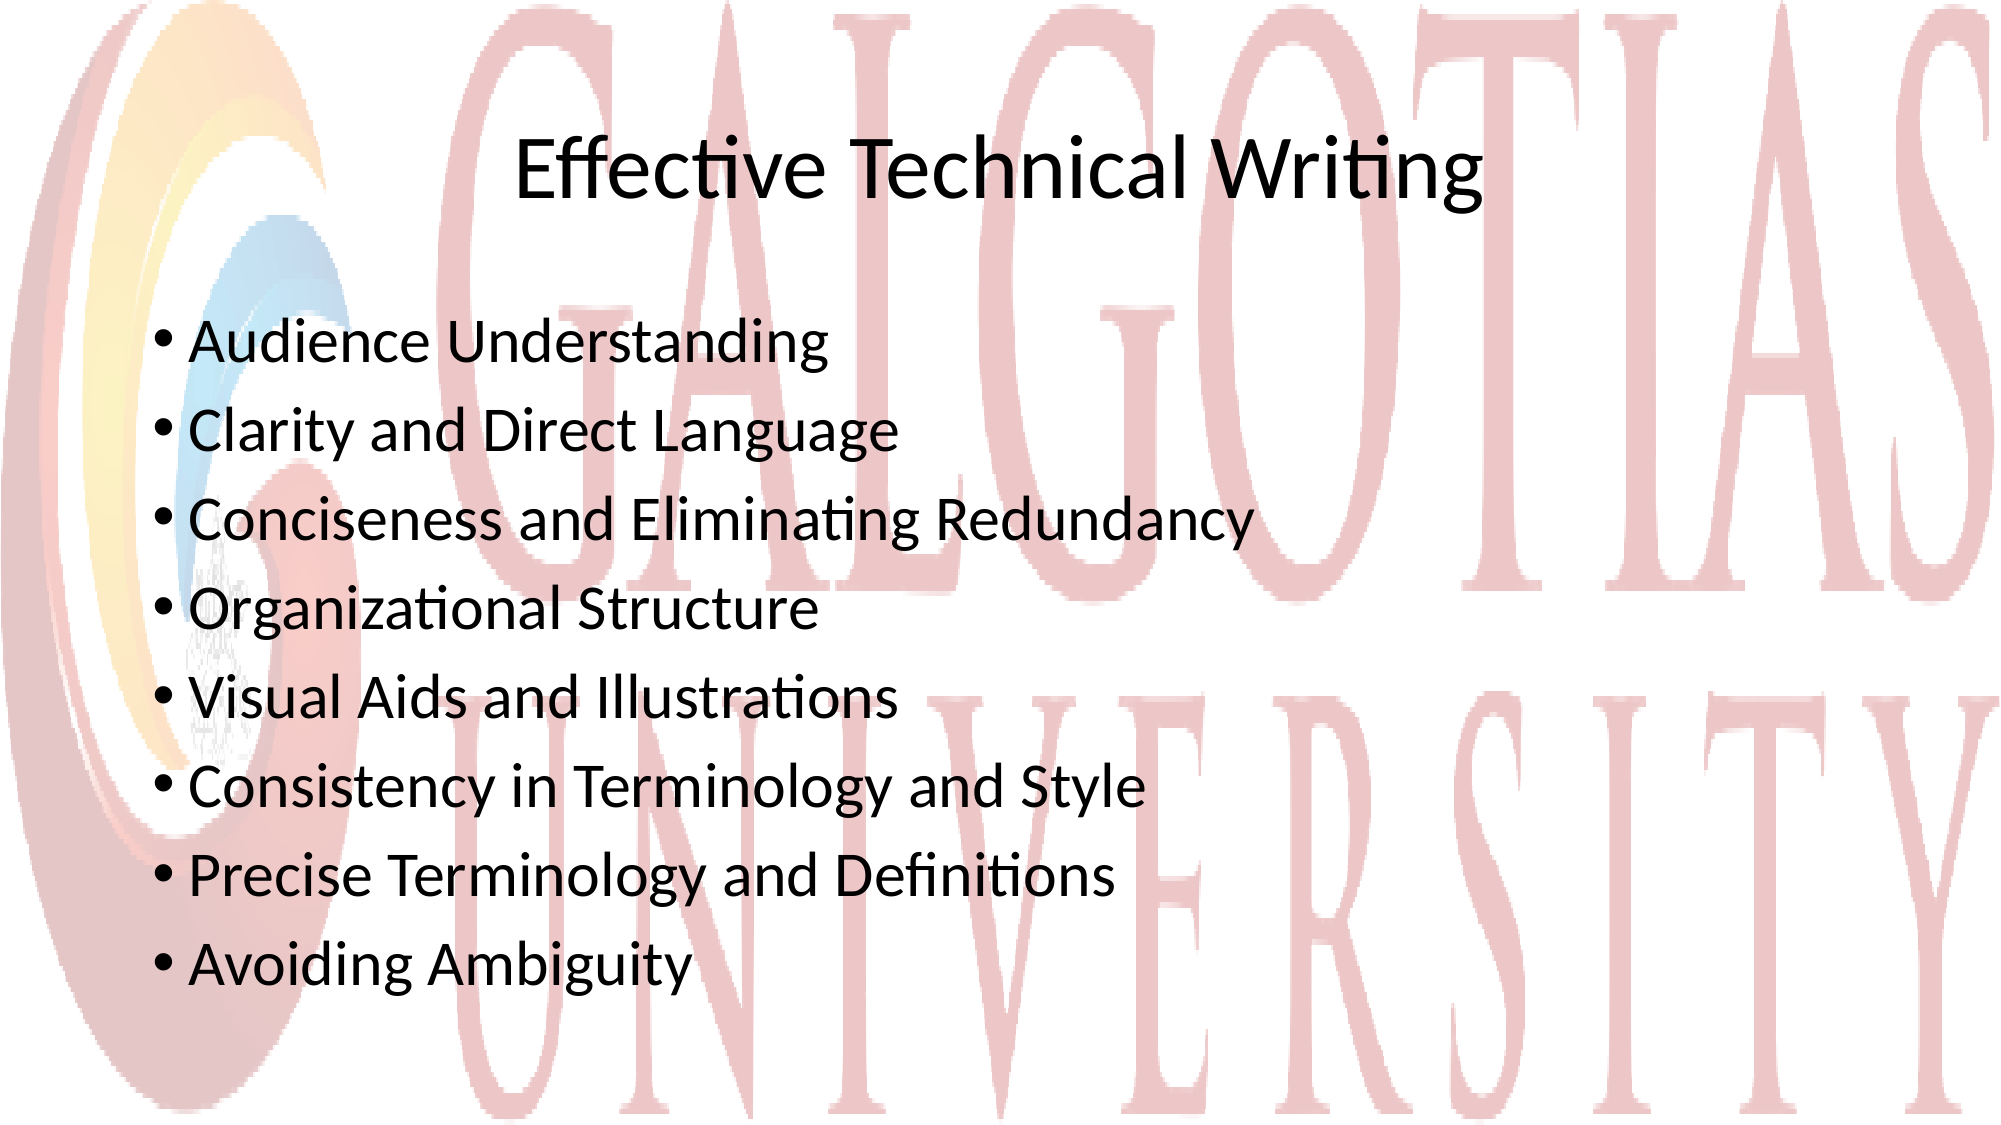

# Effective Technical Writing
Audience Understanding
Clarity and Direct Language
Conciseness and Eliminating Redundancy
Organizational Structure
Visual Aids and Illustrations
Consistency in Terminology and Style
Precise Terminology and Definitions
Avoiding Ambiguity